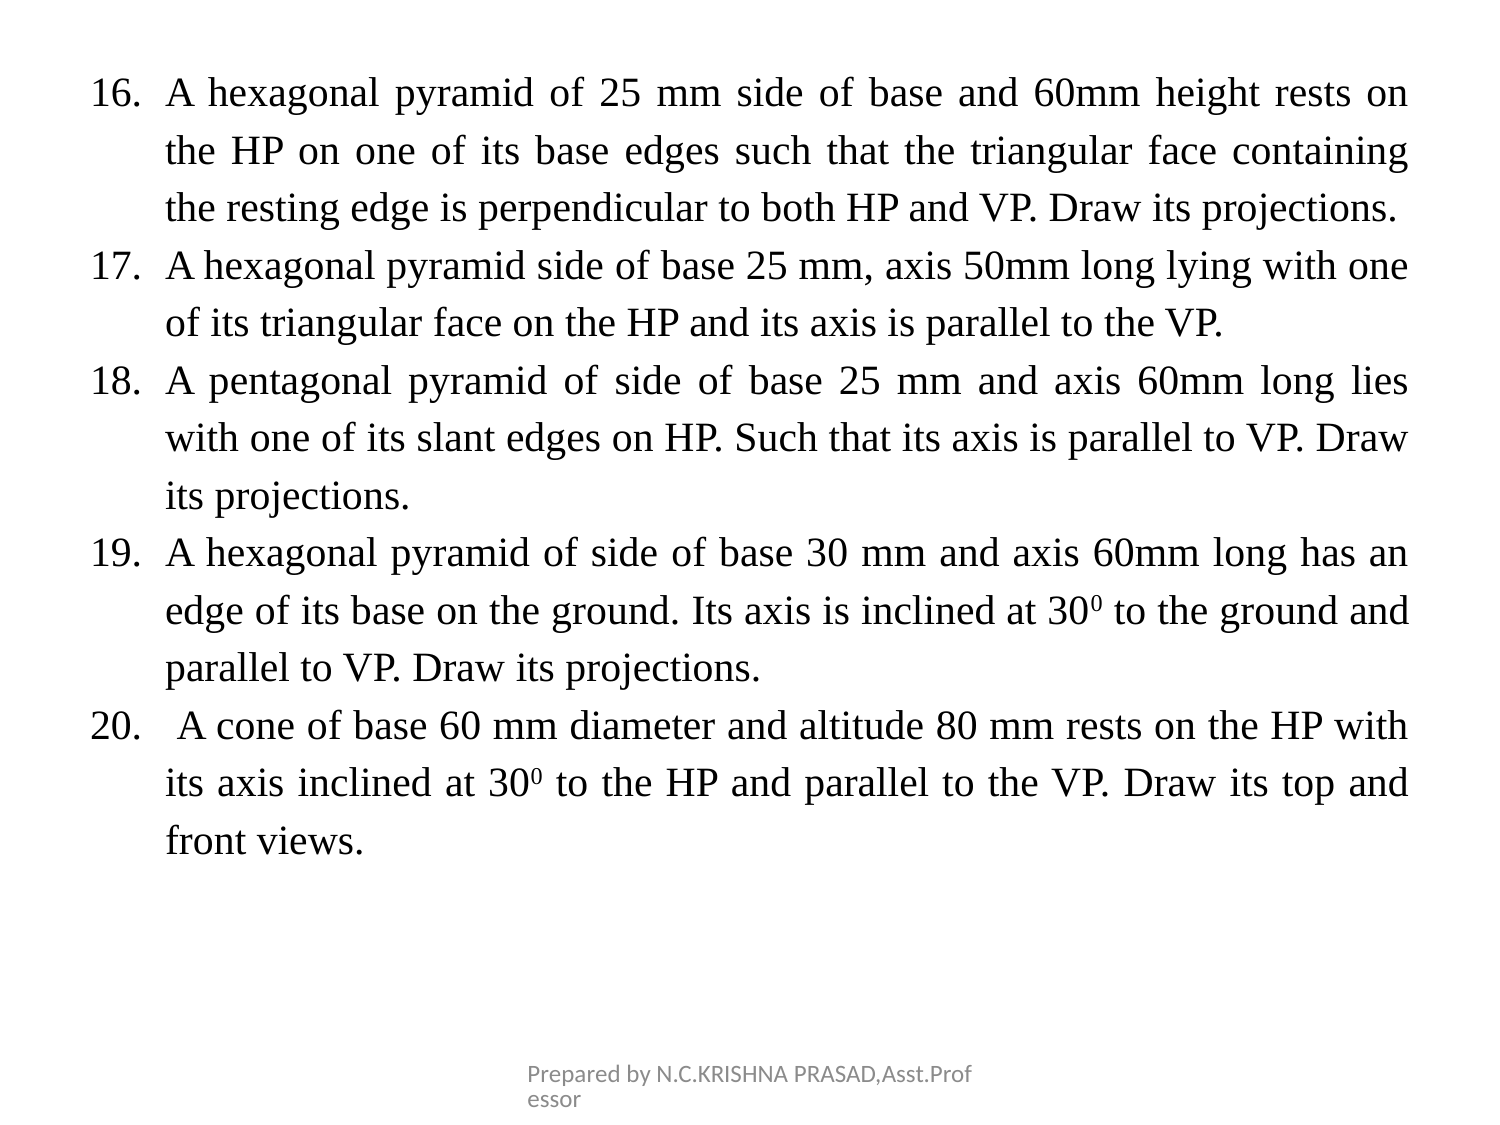

#
A hexagonal pyramid of 25 mm side of base and 60mm height rests on the HP on one of its base edges such that the triangular face containing the resting edge is perpendicular to both HP and VP. Draw its projections.
A hexagonal pyramid side of base 25 mm, axis 50mm long lying with one of its triangular face on the HP and its axis is parallel to the VP.
A pentagonal pyramid of side of base 25 mm and axis 60mm long lies with one of its slant edges on HP. Such that its axis is parallel to VP. Draw its projections.
A hexagonal pyramid of side of base 30 mm and axis 60mm long has an edge of its base on the ground. Its axis is inclined at 300 to the ground and parallel to VP. Draw its projections.
 A cone of base 60 mm diameter and altitude 80 mm rests on the HP with its axis inclined at 300 to the HP and parallel to the VP. Draw its top and front views.

Prepared by N.C.KRISHNA PRASAD,Asst.Professor